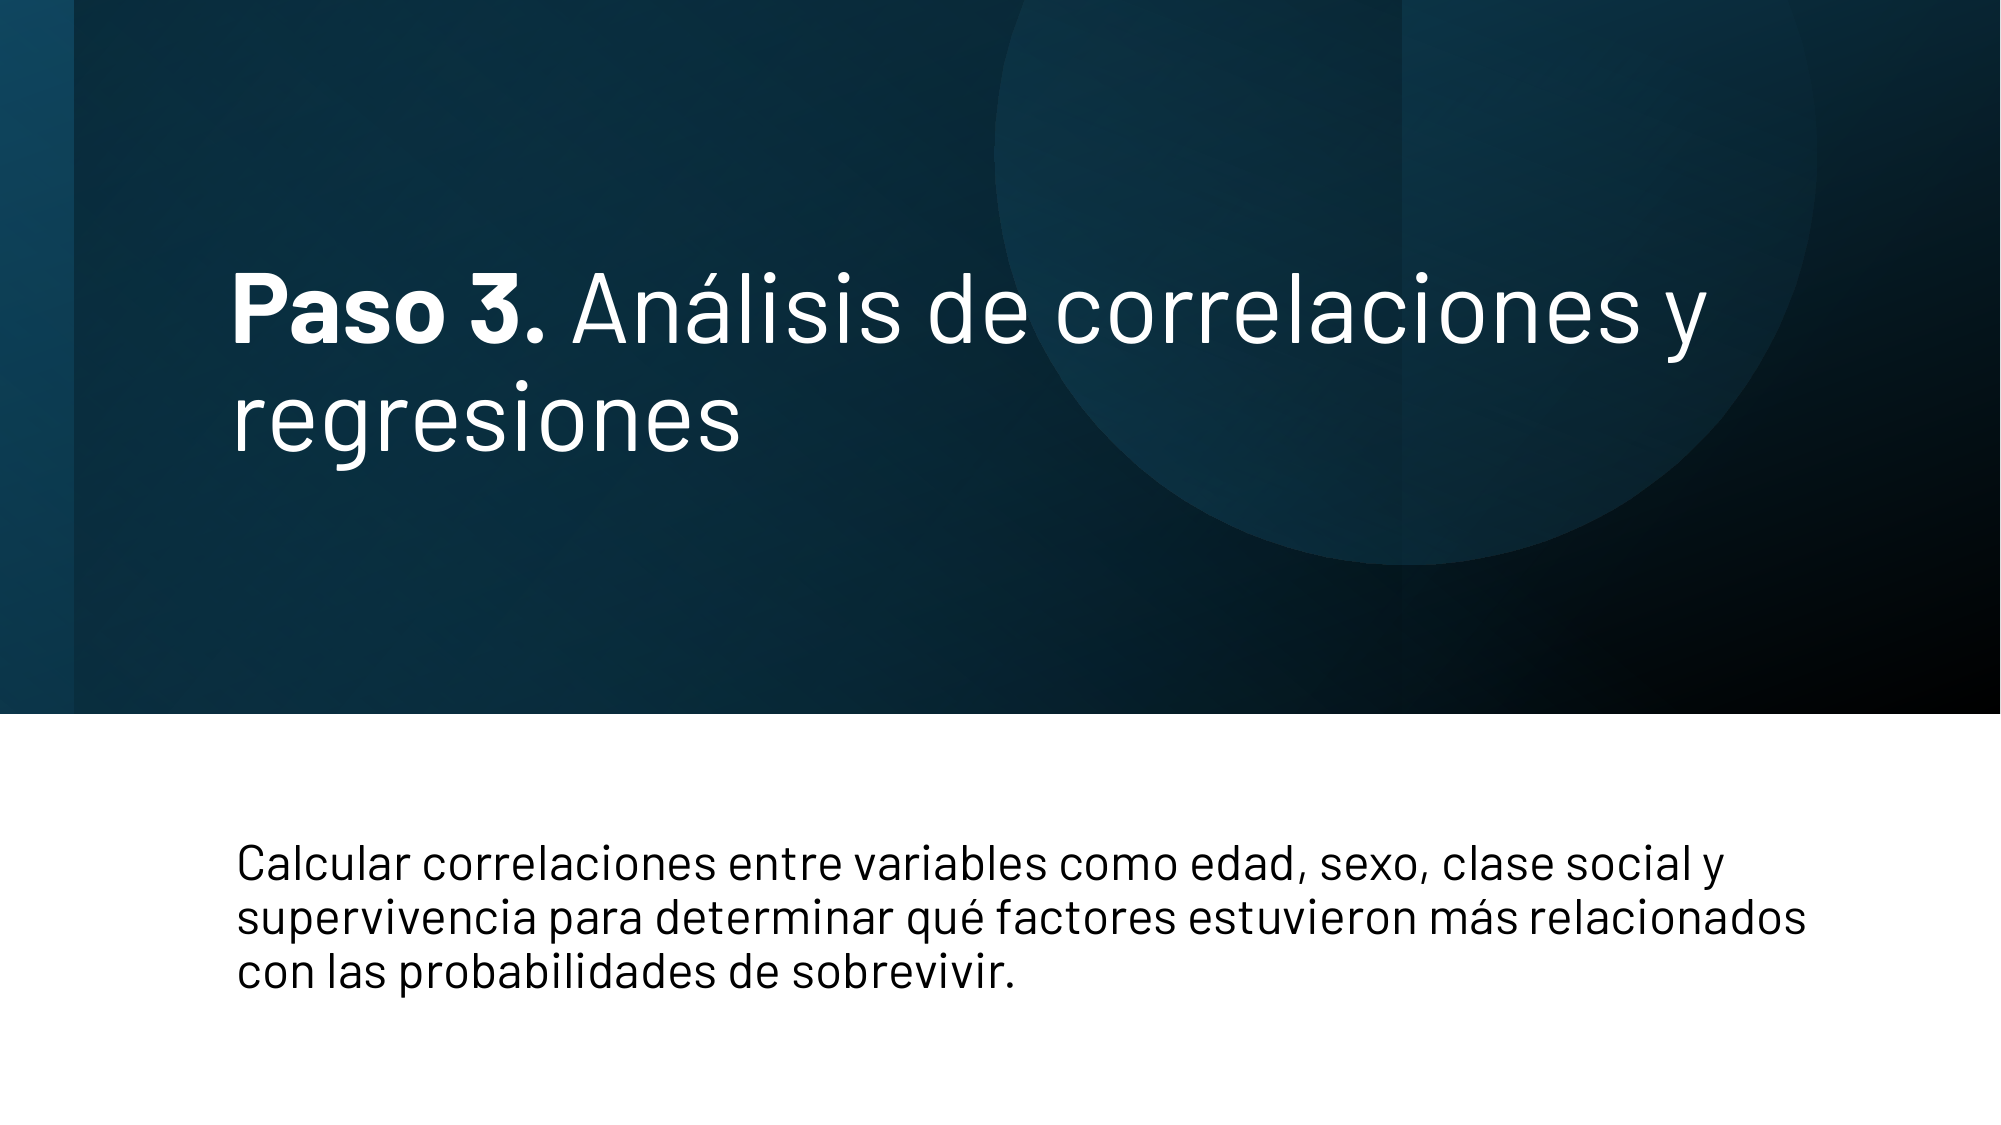

# Paso 3. Análisis de correlaciones y regresiones
Calcular correlaciones entre variables como edad, sexo, clase social y supervivencia para determinar qué factores estuvieron más relacionados con las probabilidades de sobrevivir.